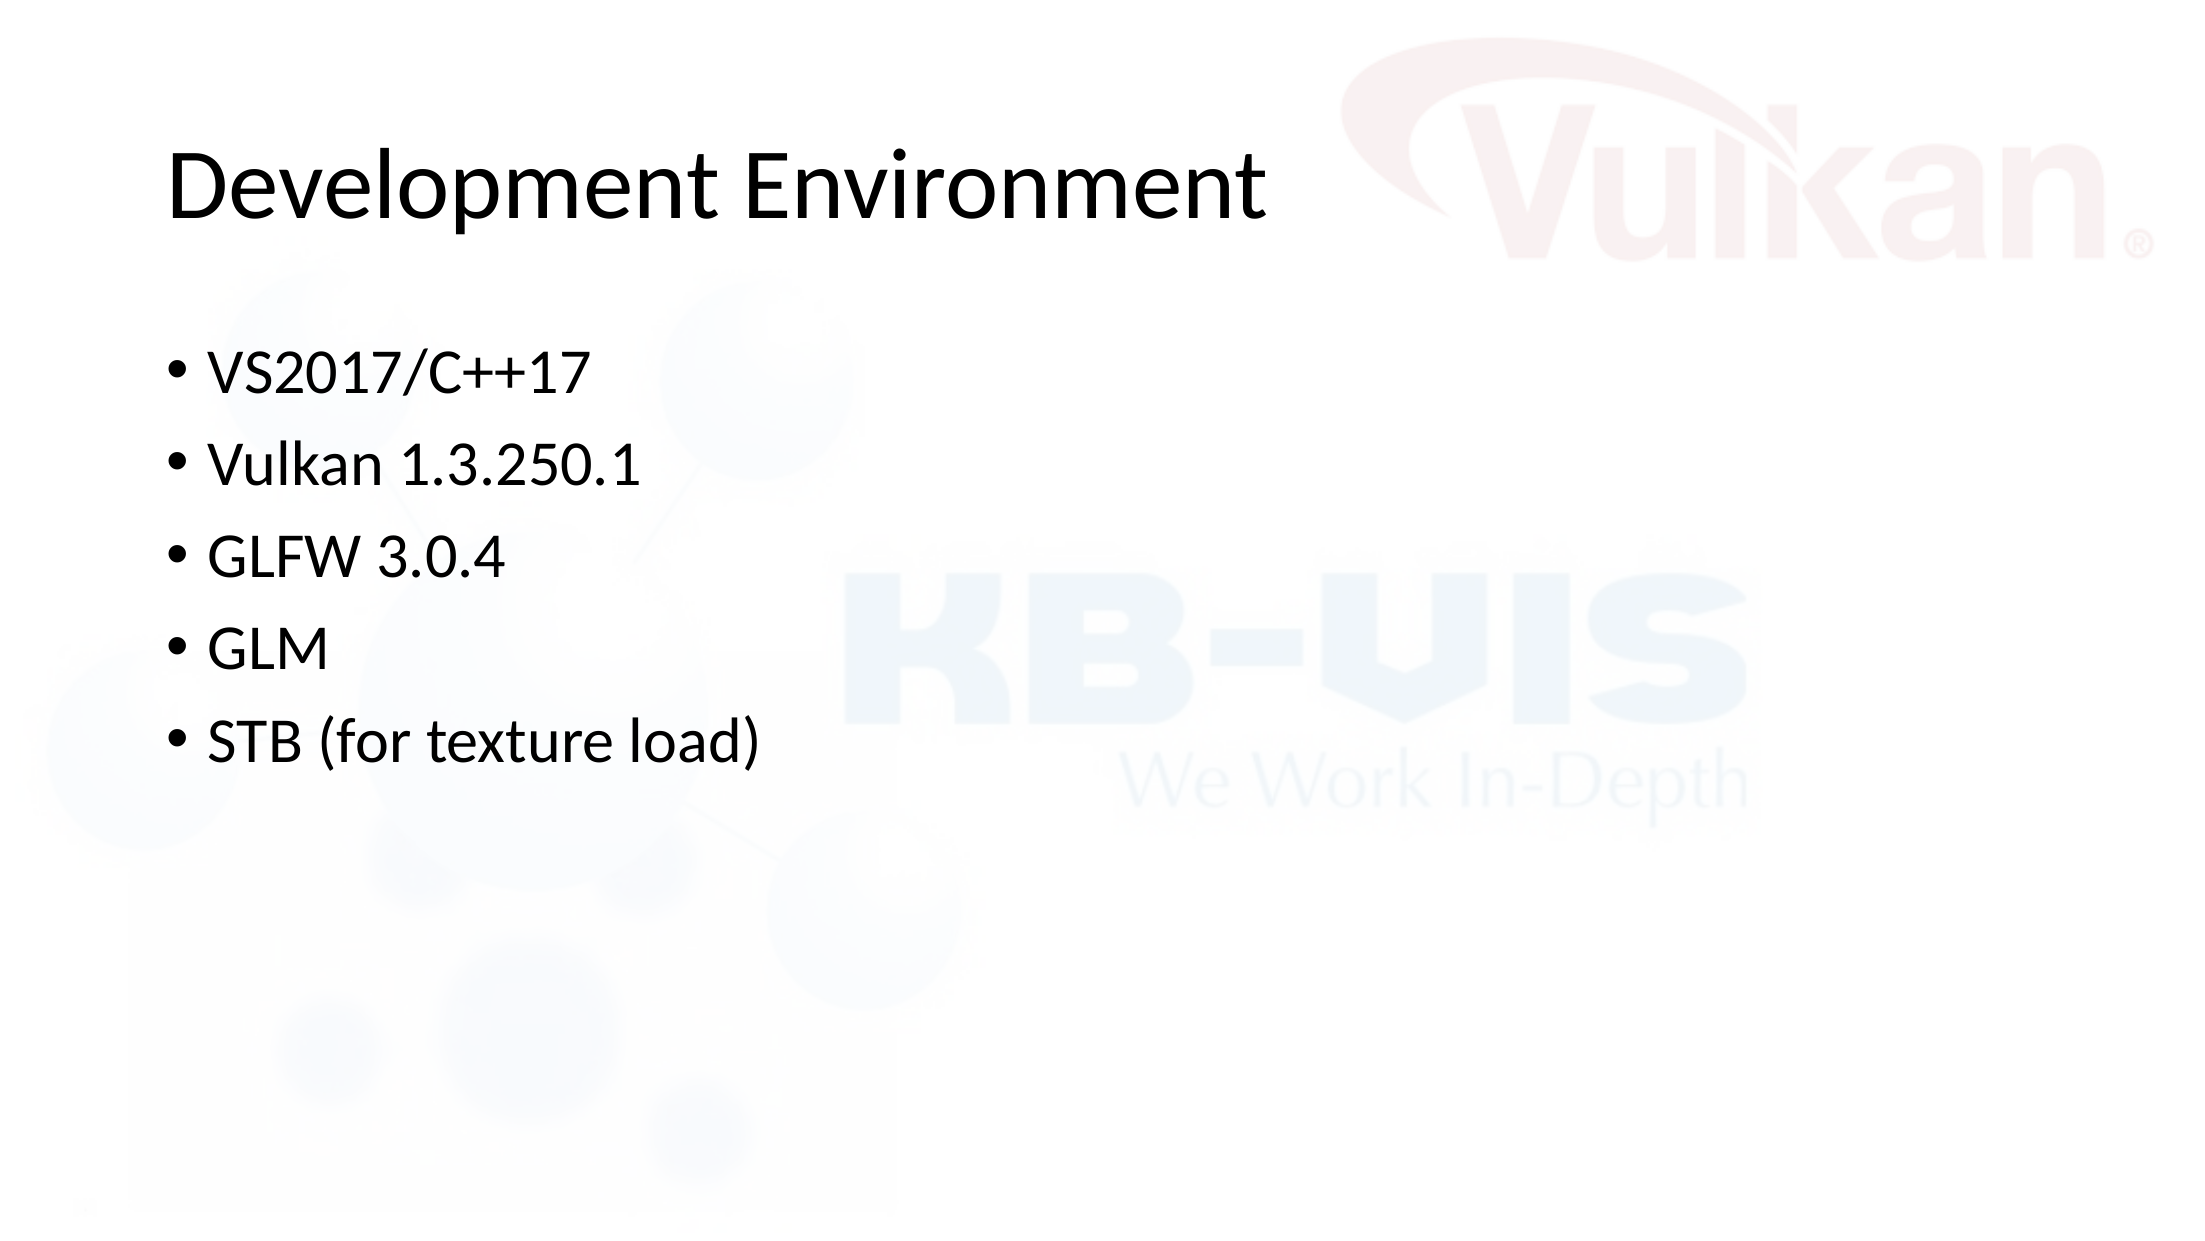

# Development Environment
VS2017/C++17
Vulkan 1.3.250.1
GLFW 3.0.4
GLM
STB (for texture load)